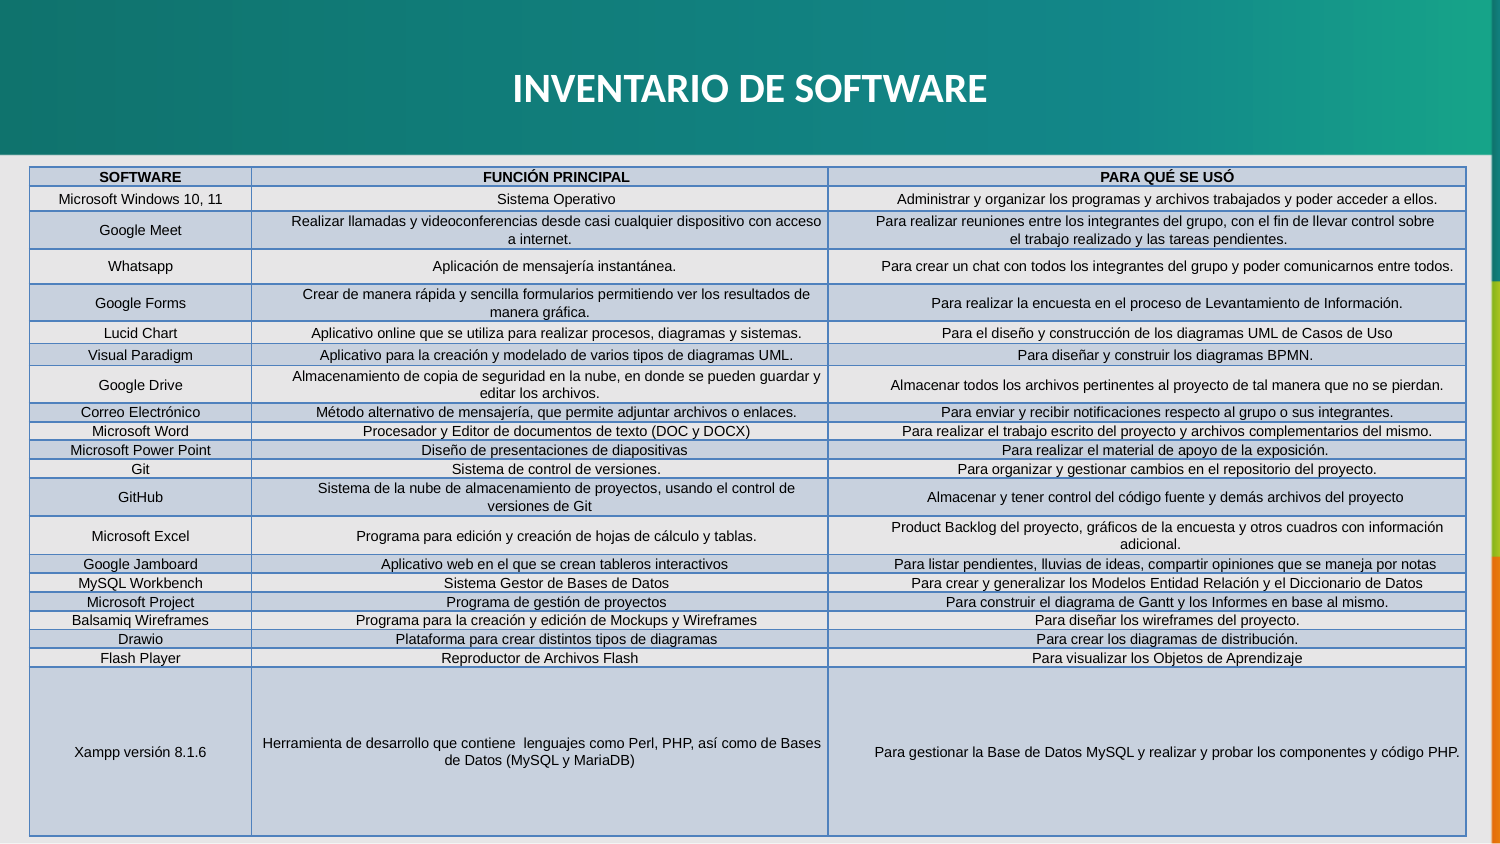

INVENTARIO DE SOFTWARE
| SOFTWARE | FUNCIÓN PRINCIPAL | PARA QUÉ SE USÓ |
| --- | --- | --- |
| Microsoft Windows 10, 11 | Sistema Operativo | Administrar y organizar los programas y archivos trabajados y poder acceder a ellos. |
| Google Meet | Realizar llamadas y videoconferencias desde casi cualquier dispositivo con acceso a internet. | Para realizar reuniones entre los integrantes del grupo, con el fin de llevar control sobre el trabajo realizado y las tareas pendientes. |
| Whatsapp | Aplicación de mensajería instantánea. | Para crear un chat con todos los integrantes del grupo y poder comunicarnos entre todos. |
| Google Forms | Crear de manera rápida y sencilla formularios permitiendo ver los resultados de manera gráfica. | Para realizar la encuesta en el proceso de Levantamiento de Información. |
| Lucid Chart | Aplicativo online que se utiliza para realizar procesos, diagramas y sistemas. | Para el diseño y construcción de los diagramas UML de Casos de Uso |
| Visual Paradigm | Aplicativo para la creación y modelado de varios tipos de diagramas UML. | Para diseñar y construir los diagramas BPMN. |
| Google Drive | Almacenamiento de copia de seguridad en la nube, en donde se pueden guardar y editar los archivos. | Almacenar todos los archivos pertinentes al proyecto de tal manera que no se pierdan. |
| Correo Electrónico | Método alternativo de mensajería, que permite adjuntar archivos o enlaces. | Para enviar y recibir notificaciones respecto al grupo o sus integrantes. |
| Microsoft Word | Procesador y Editor de documentos de texto (DOC y DOCX) | Para realizar el trabajo escrito del proyecto y archivos complementarios del mismo. |
| Microsoft Power Point | Diseño de presentaciones de diapositivas | Para realizar el material de apoyo de la exposición. |
| Git | Sistema de control de versiones. | Para organizar y gestionar cambios en el repositorio del proyecto. |
| GitHub | Sistema de la nube de almacenamiento de proyectos, usando el control de versiones de Git | Almacenar y tener control del código fuente y demás archivos del proyecto |
| Microsoft Excel | Programa para edición y creación de hojas de cálculo y tablas. | Product Backlog del proyecto, gráficos de la encuesta y otros cuadros con información adicional. |
| Google Jamboard | Aplicativo web en el que se crean tableros interactivos | Para listar pendientes, lluvias de ideas, compartir opiniones que se maneja por notas |
| MySQL Workbench | Sistema Gestor de Bases de Datos | Para crear y generalizar los Modelos Entidad Relación y el Diccionario de Datos |
| Microsoft Project | Programa de gestión de proyectos | Para construir el diagrama de Gantt y los Informes en base al mismo. |
| Balsamiq Wireframes | Programa para la creación y edición de Mockups y Wireframes | Para diseñar los wireframes del proyecto. |
| Drawio | Plataforma para crear distintos tipos de diagramas | Para crear los diagramas de distribución. |
| Flash Player | Reproductor de Archivos Flash | Para visualizar los Objetos de Aprendizaje |
| Xampp versión 8.1.6 | Herramienta de desarrollo que contiene lenguajes como Perl, PHP, así como de Bases de Datos (MySQL y MariaDB) | Para gestionar la Base de Datos MySQL y realizar y probar los componentes y código PHP. |